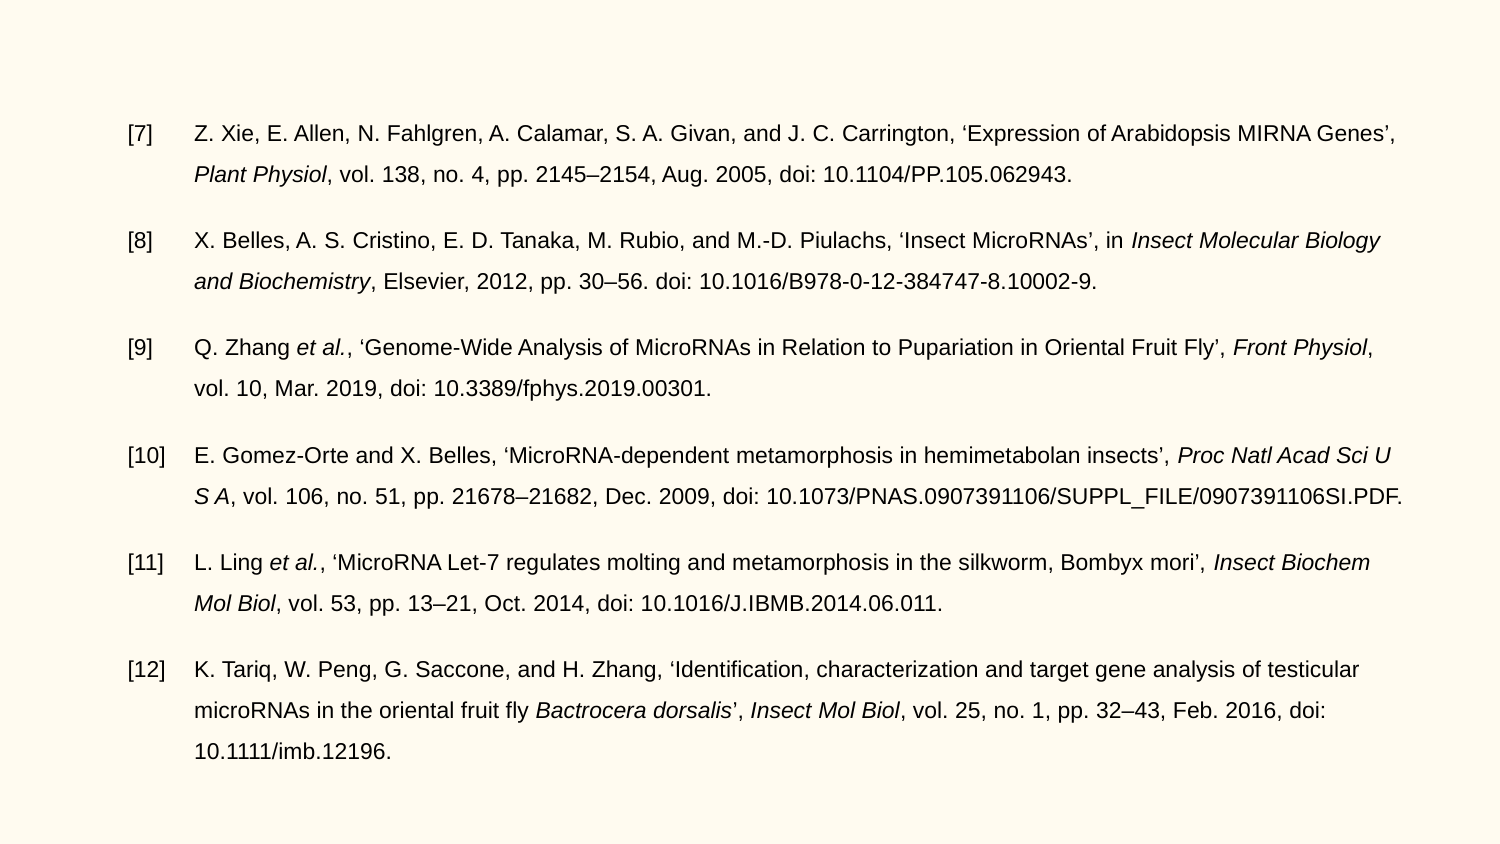

[7]  	Z. Xie, E. Allen, N. Fahlgren, A. Calamar, S. A. Givan, and J. C. Carrington, ‘Expression of Arabidopsis MIRNA Genes’, Plant Physiol, vol. 138, no. 4, pp. 2145–2154, Aug. 2005, doi: 10.1104/PP.105.062943.
[8]  	X. Belles, A. S. Cristino, E. D. Tanaka, M. Rubio, and M.-D. Piulachs, ‘Insect MicroRNAs’, in Insect Molecular Biology and Biochemistry, Elsevier, 2012, pp. 30–56. doi: 10.1016/B978-0-12-384747-8.10002-9.
[9]  	Q. Zhang et al., ‘Genome-Wide Analysis of MicroRNAs in Relation to Pupariation in Oriental Fruit Fly’, Front Physiol, vol. 10, Mar. 2019, doi: 10.3389/fphys.2019.00301.
[10]	E. Gomez-Orte and X. Belles, ‘MicroRNA-dependent metamorphosis in hemimetabolan insects’, Proc Natl Acad Sci U S A, vol. 106, no. 51, pp. 21678–21682, Dec. 2009, doi: 10.1073/PNAS.0907391106/SUPPL_FILE/0907391106SI.PDF.
[11]	L. Ling et al., ‘MicroRNA Let-7 regulates molting and metamorphosis in the silkworm, Bombyx mori’, Insect Biochem Mol Biol, vol. 53, pp. 13–21, Oct. 2014, doi: 10.1016/J.IBMB.2014.06.011.
[12]	K. Tariq, W. Peng, G. Saccone, and H. Zhang, ‘Identification, characterization and target gene analysis of testicular microRNAs in the oriental fruit fly Bactrocera dorsalis’, Insect Mol Biol, vol. 25, no. 1, pp. 32–43, Feb. 2016, doi: 10.1111/imb.12196.